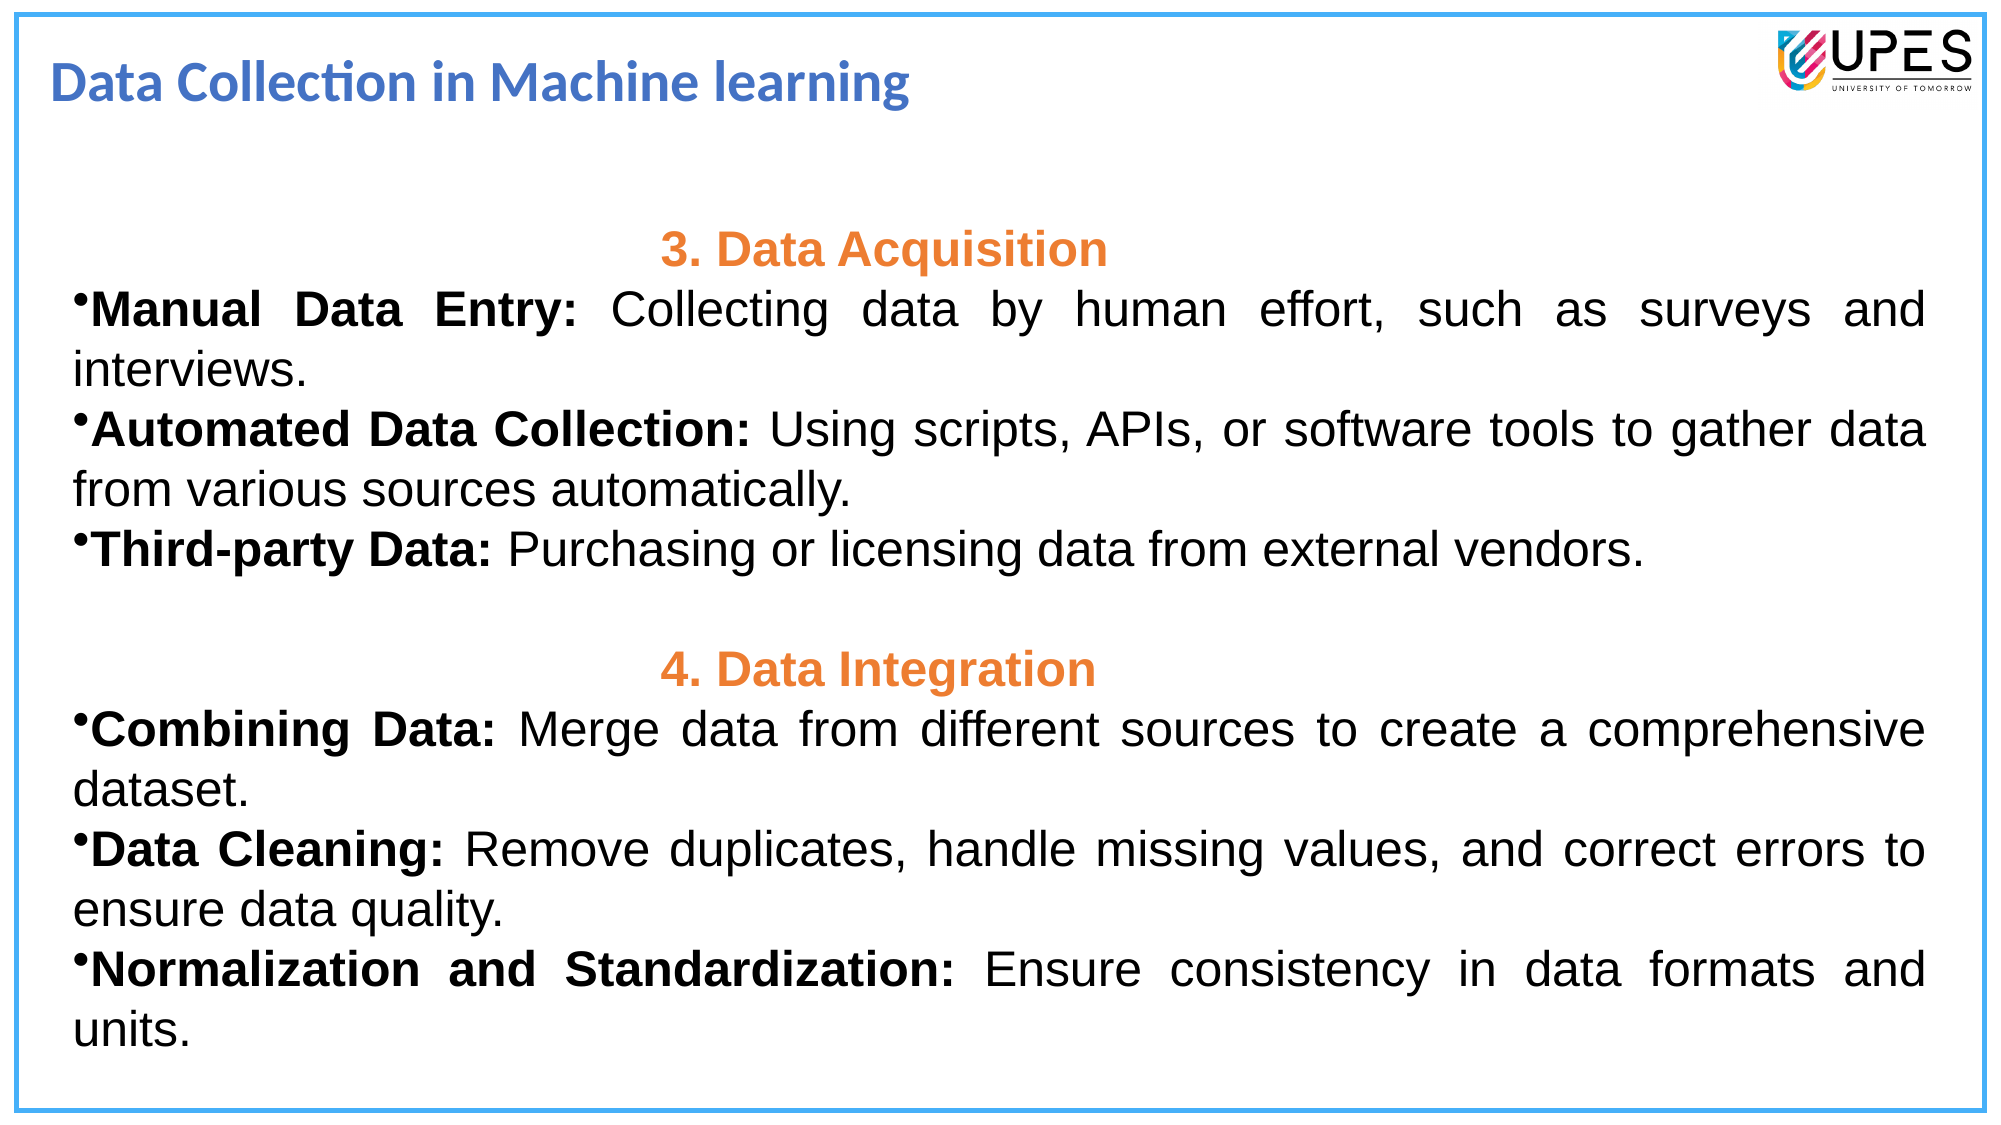

Data Collection in Machine learning
                                          3. Data Acquisition
Manual Data Entry: Collecting data by human effort, such as surveys and interviews.
Automated Data Collection: Using scripts, APIs, or software tools to gather data from various sources automatically.
Third-party Data: Purchasing or licensing data from external vendors.

                                          4. Data Integration
Combining Data: Merge data from different sources to create a comprehensive dataset.
Data Cleaning: Remove duplicates, handle missing values, and correct errors to ensure data quality.
Normalization and Standardization: Ensure consistency in data formats and units.